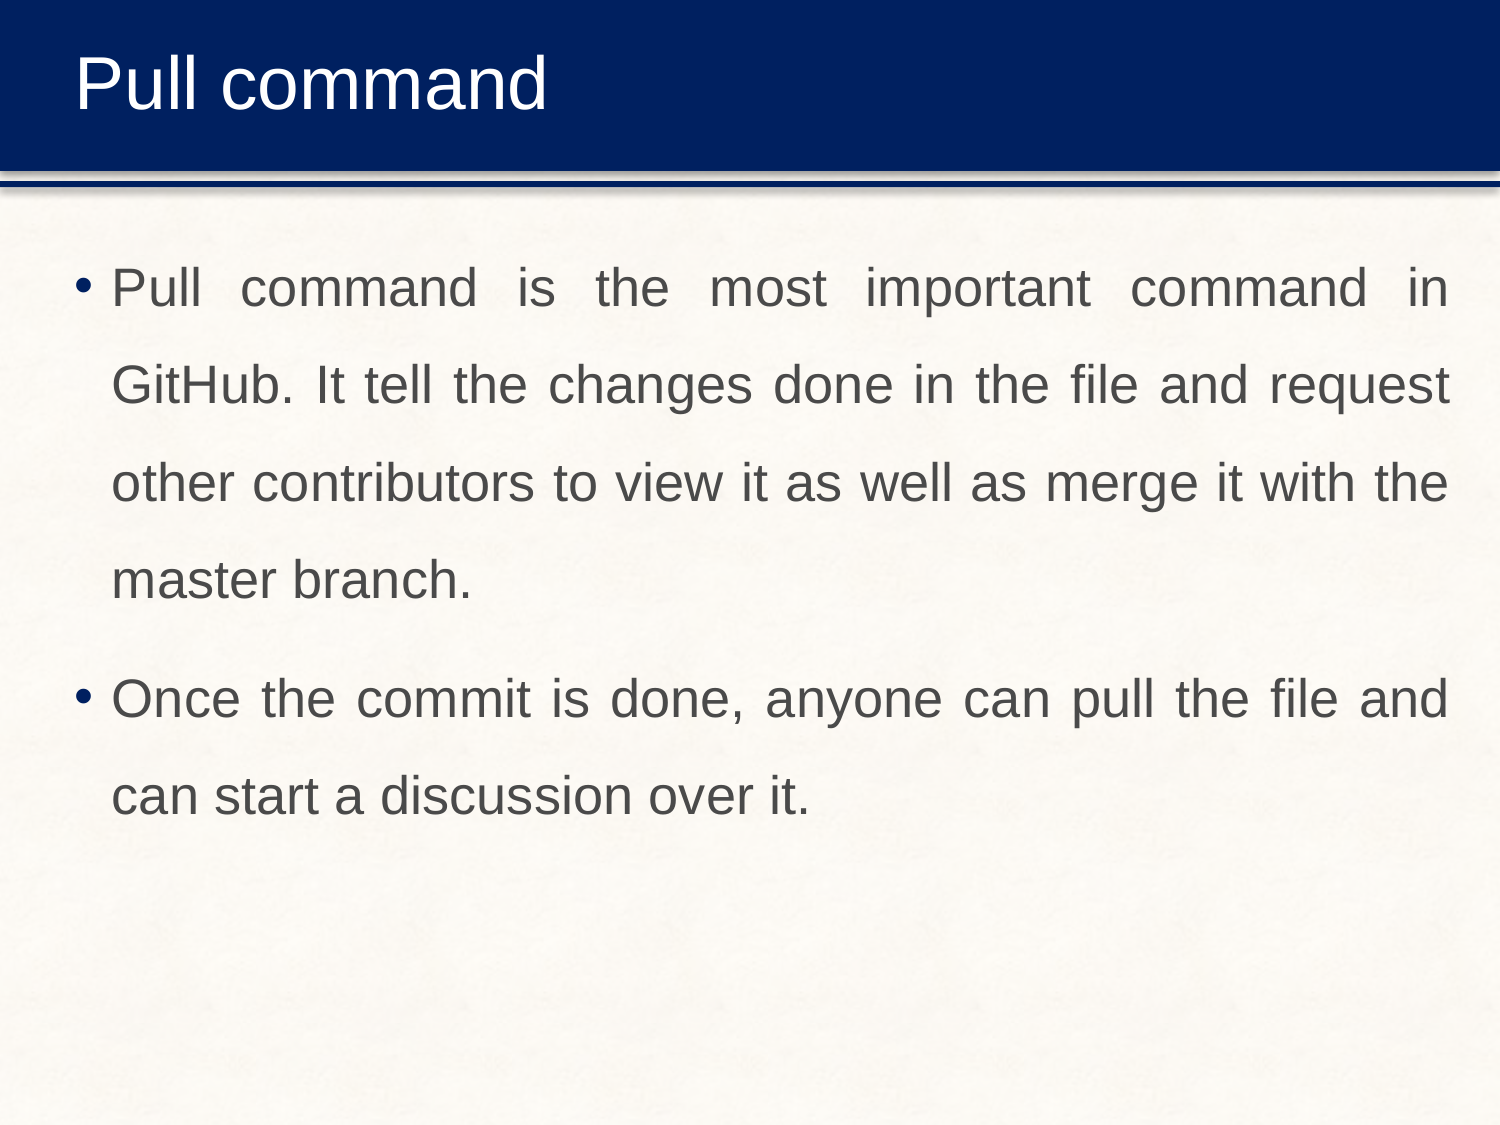

# Pull command
Pull command is the most important command in GitHub. It tell the changes done in the file and request other contributors to view it as well as merge it with the master branch.
Once the commit is done, anyone can pull the file and can start a discussion over it.